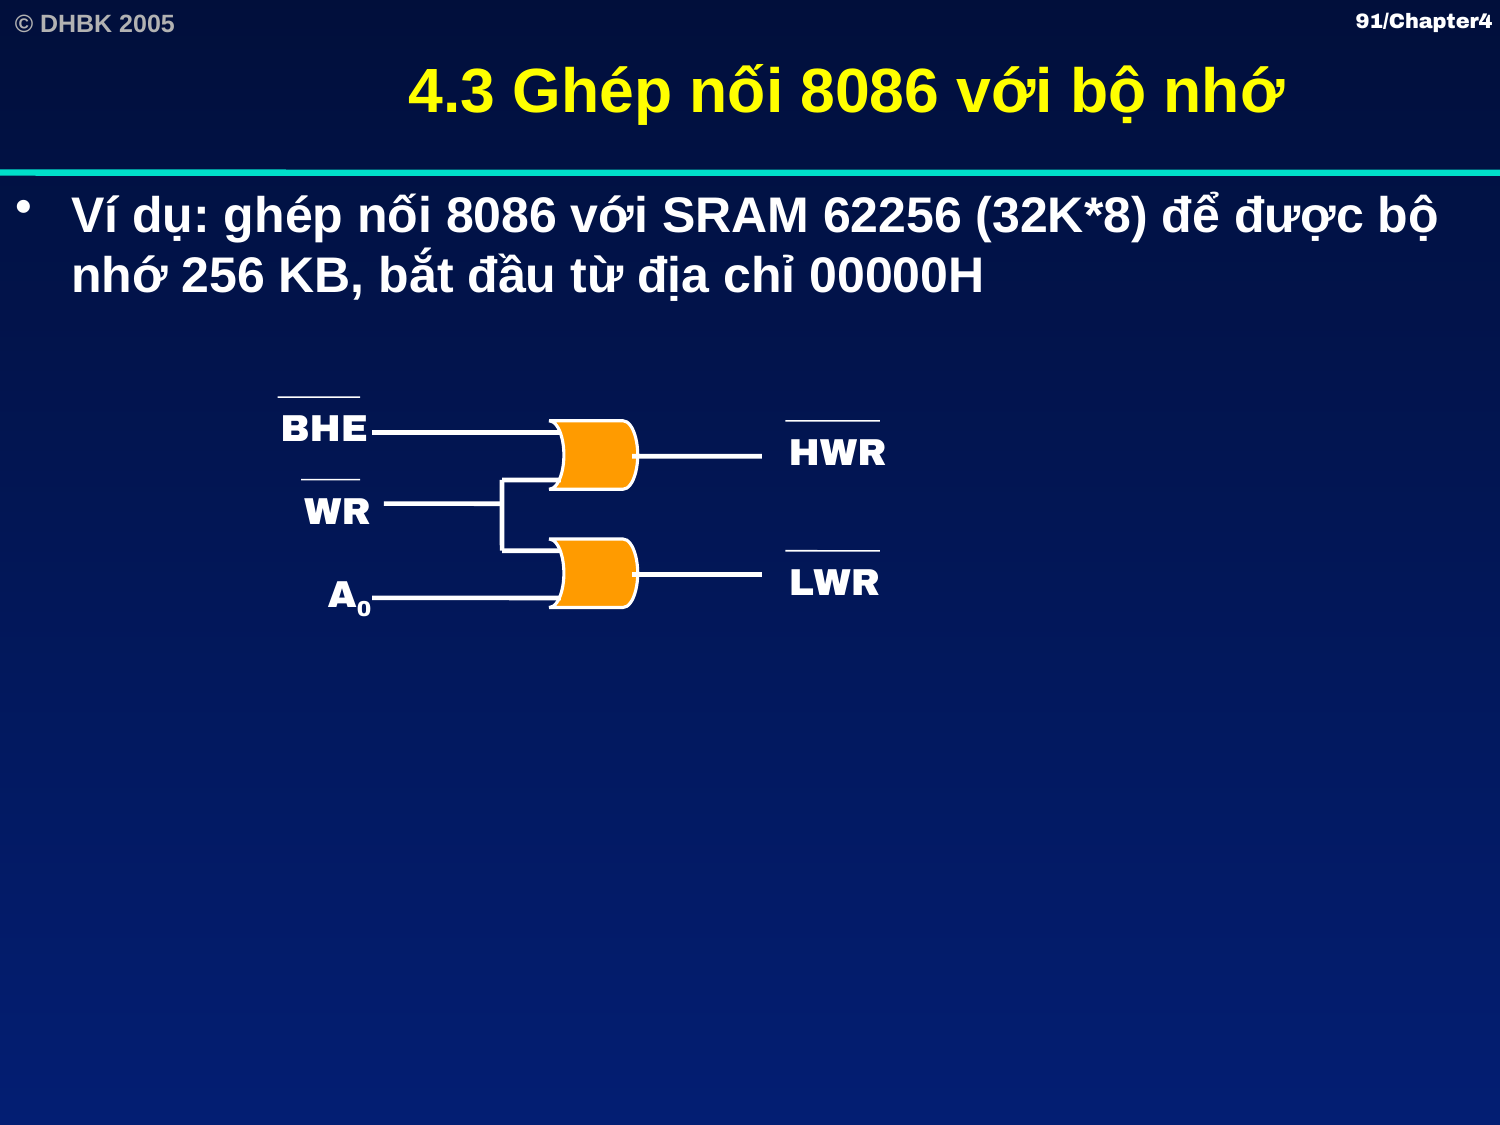

# 4.3 Ghép nối 8086 với bộ nhớ
91/Chapter4
Ví dụ: ghép nối 8086 với SRAM 62256 (32K*8) để được bộ nhớ 256 KB, bắt đầu từ địa chỉ 00000H
BHE

HWR

WR

LWR

A0